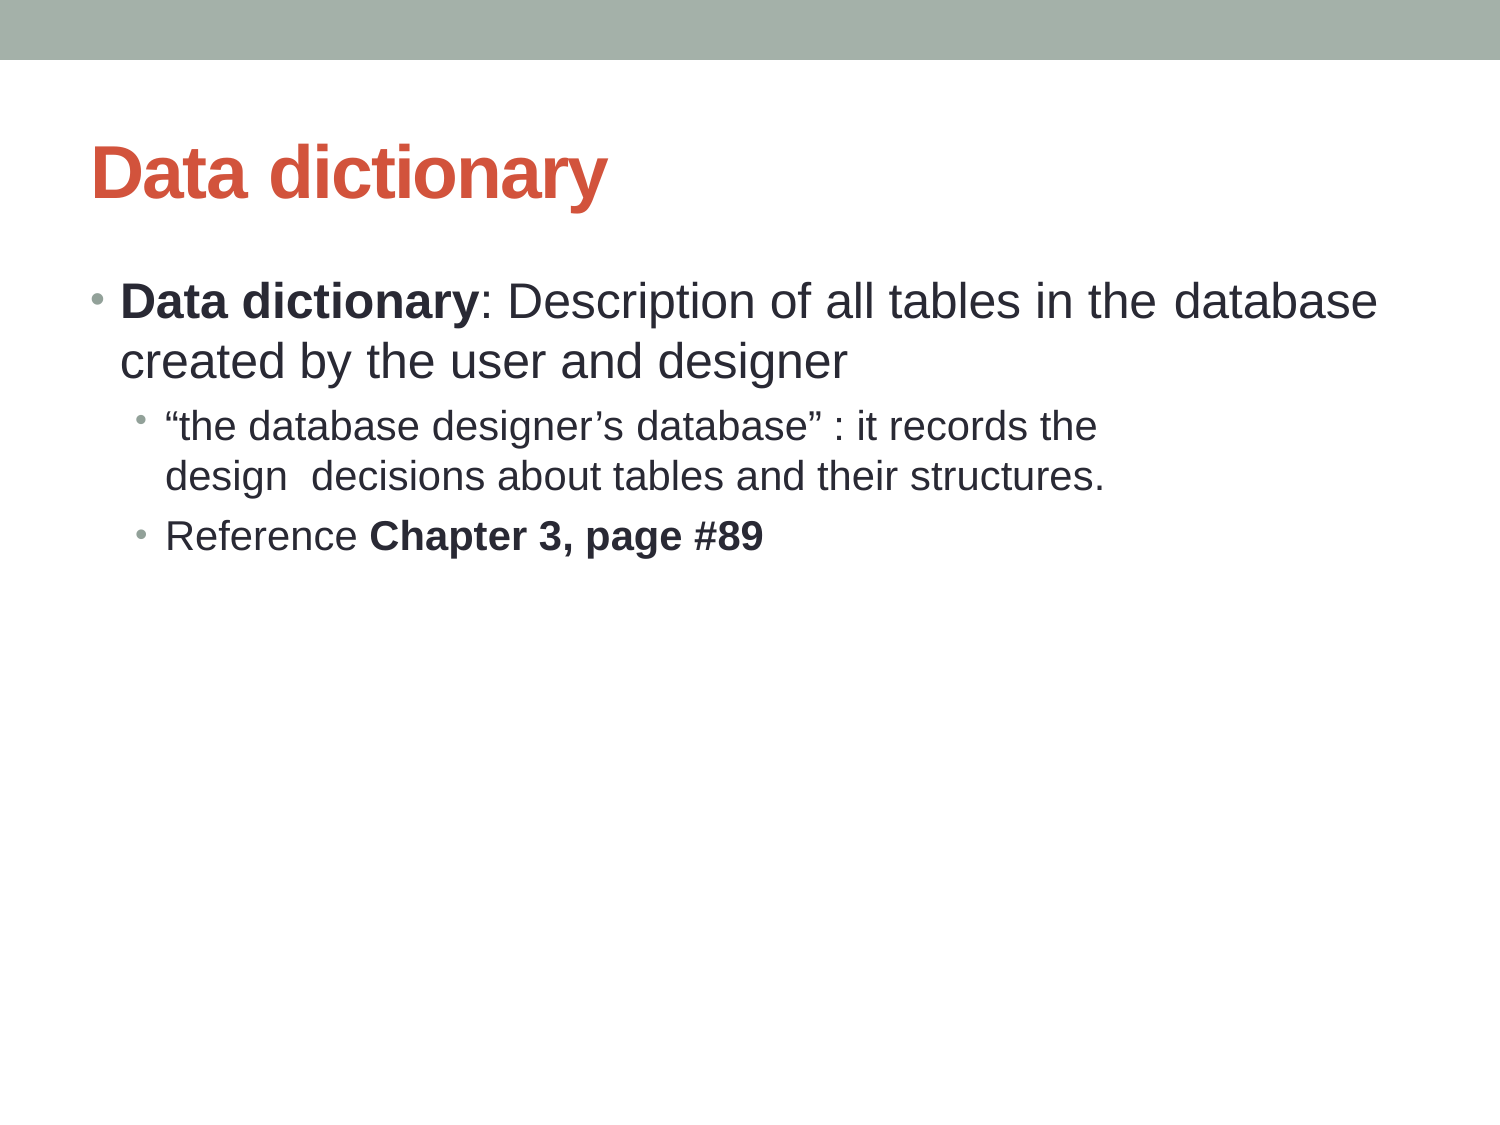

# Data dictionary
Data dictionary: Description of all tables in the database
created by the user and designer
“the database designer’s database” : it records the design  decisions about tables and their structures.
Reference Chapter 3, page #89